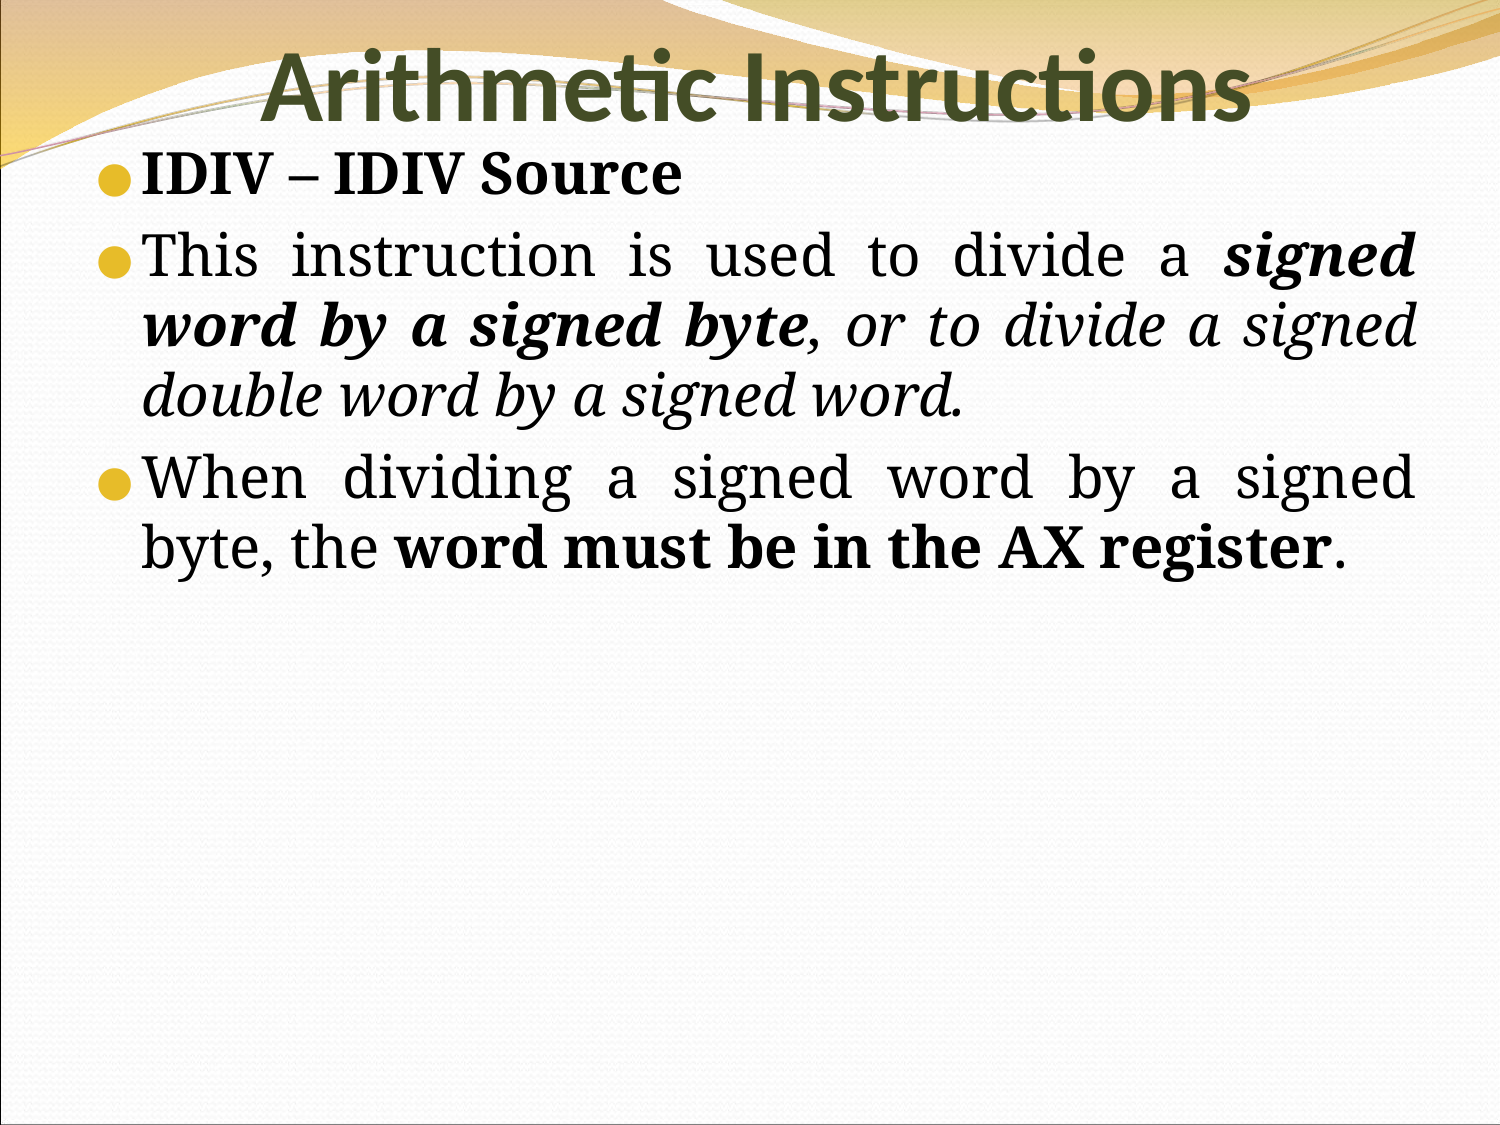

Arithmetic Instructions
IDIV – IDIV Source
This instruction is used to divide a signed word by a signed byte, or to divide a signed double word by a signed word.
When dividing a signed word by a signed byte, the word must be in the AX register.